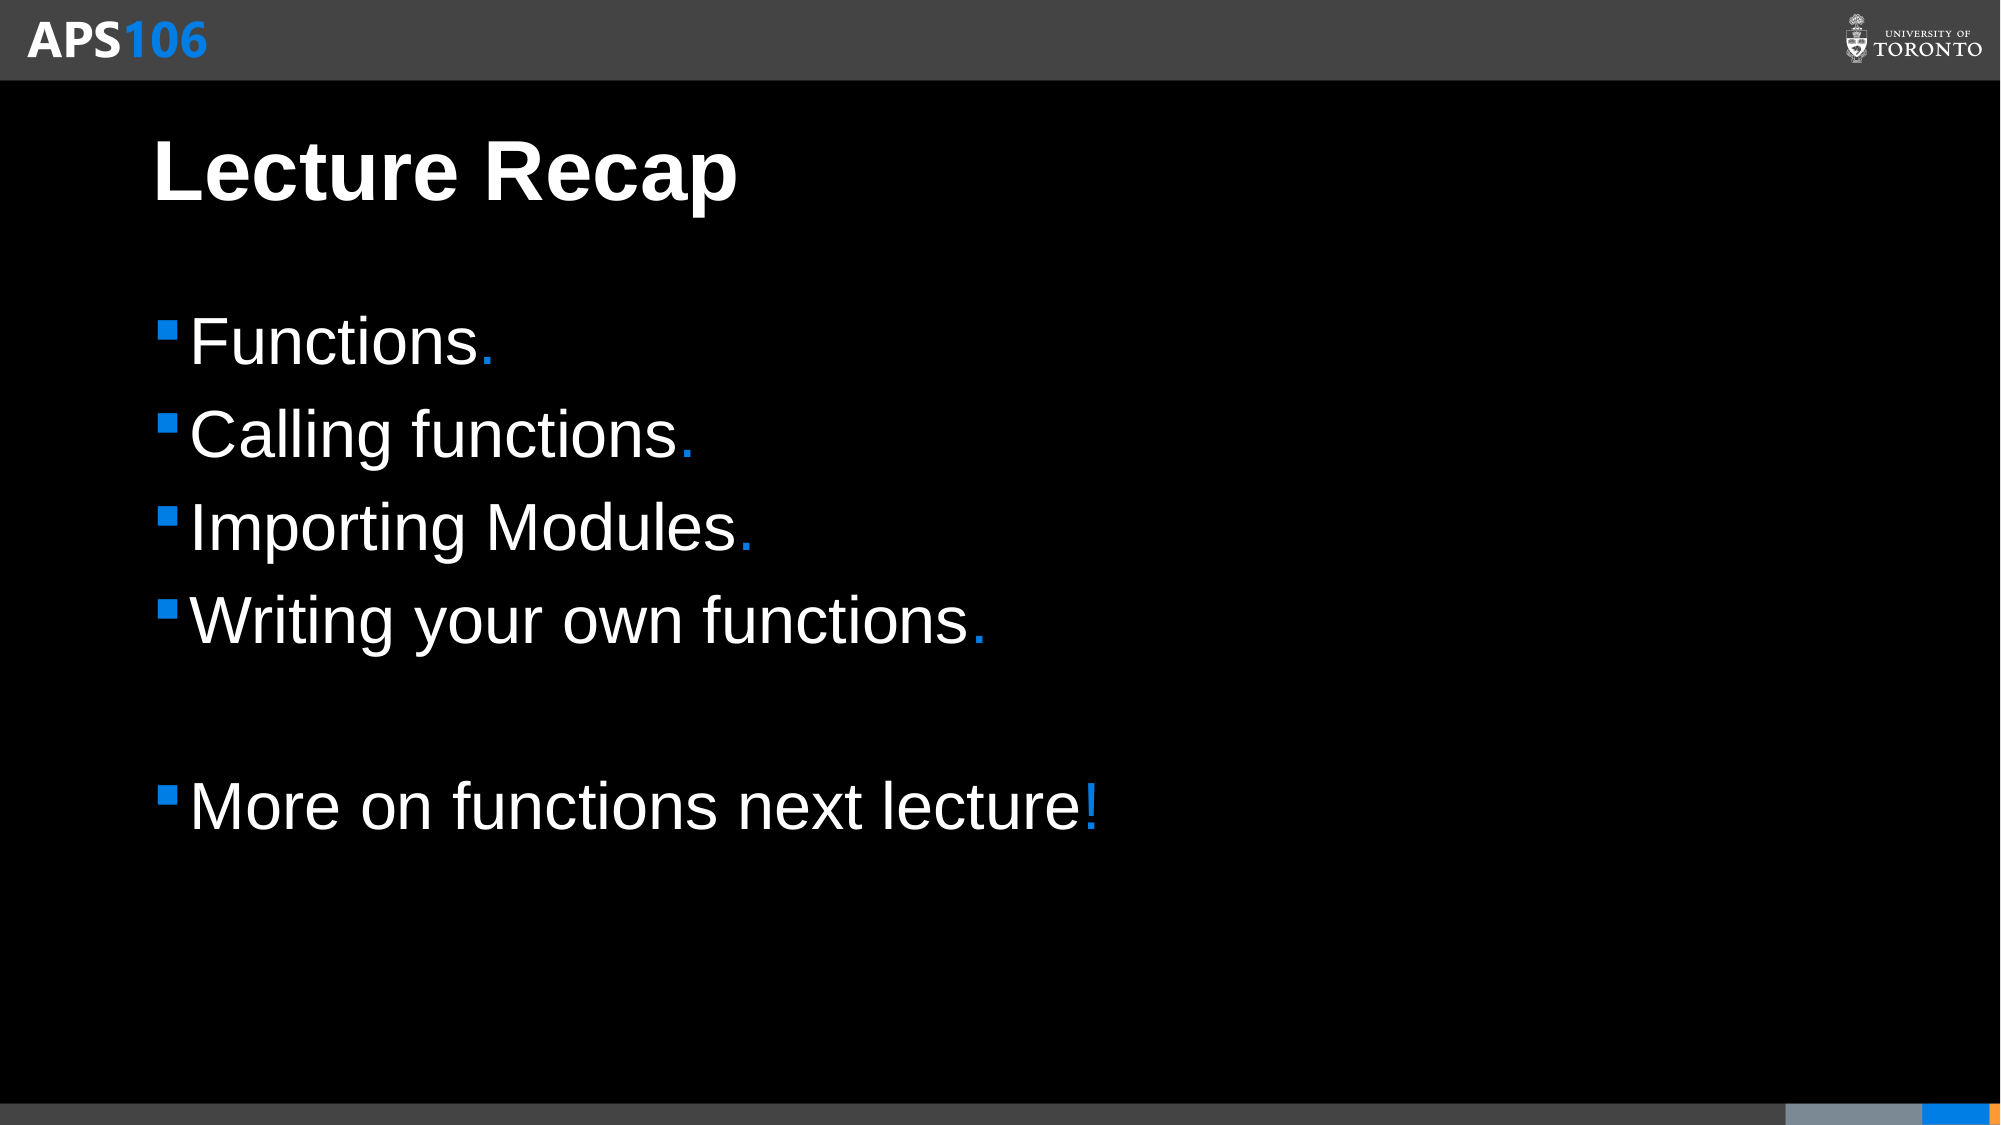

# Lecture Recap
Functions.
Calling functions.
Importing Modules.
Writing your own functions.

More on functions next lecture!